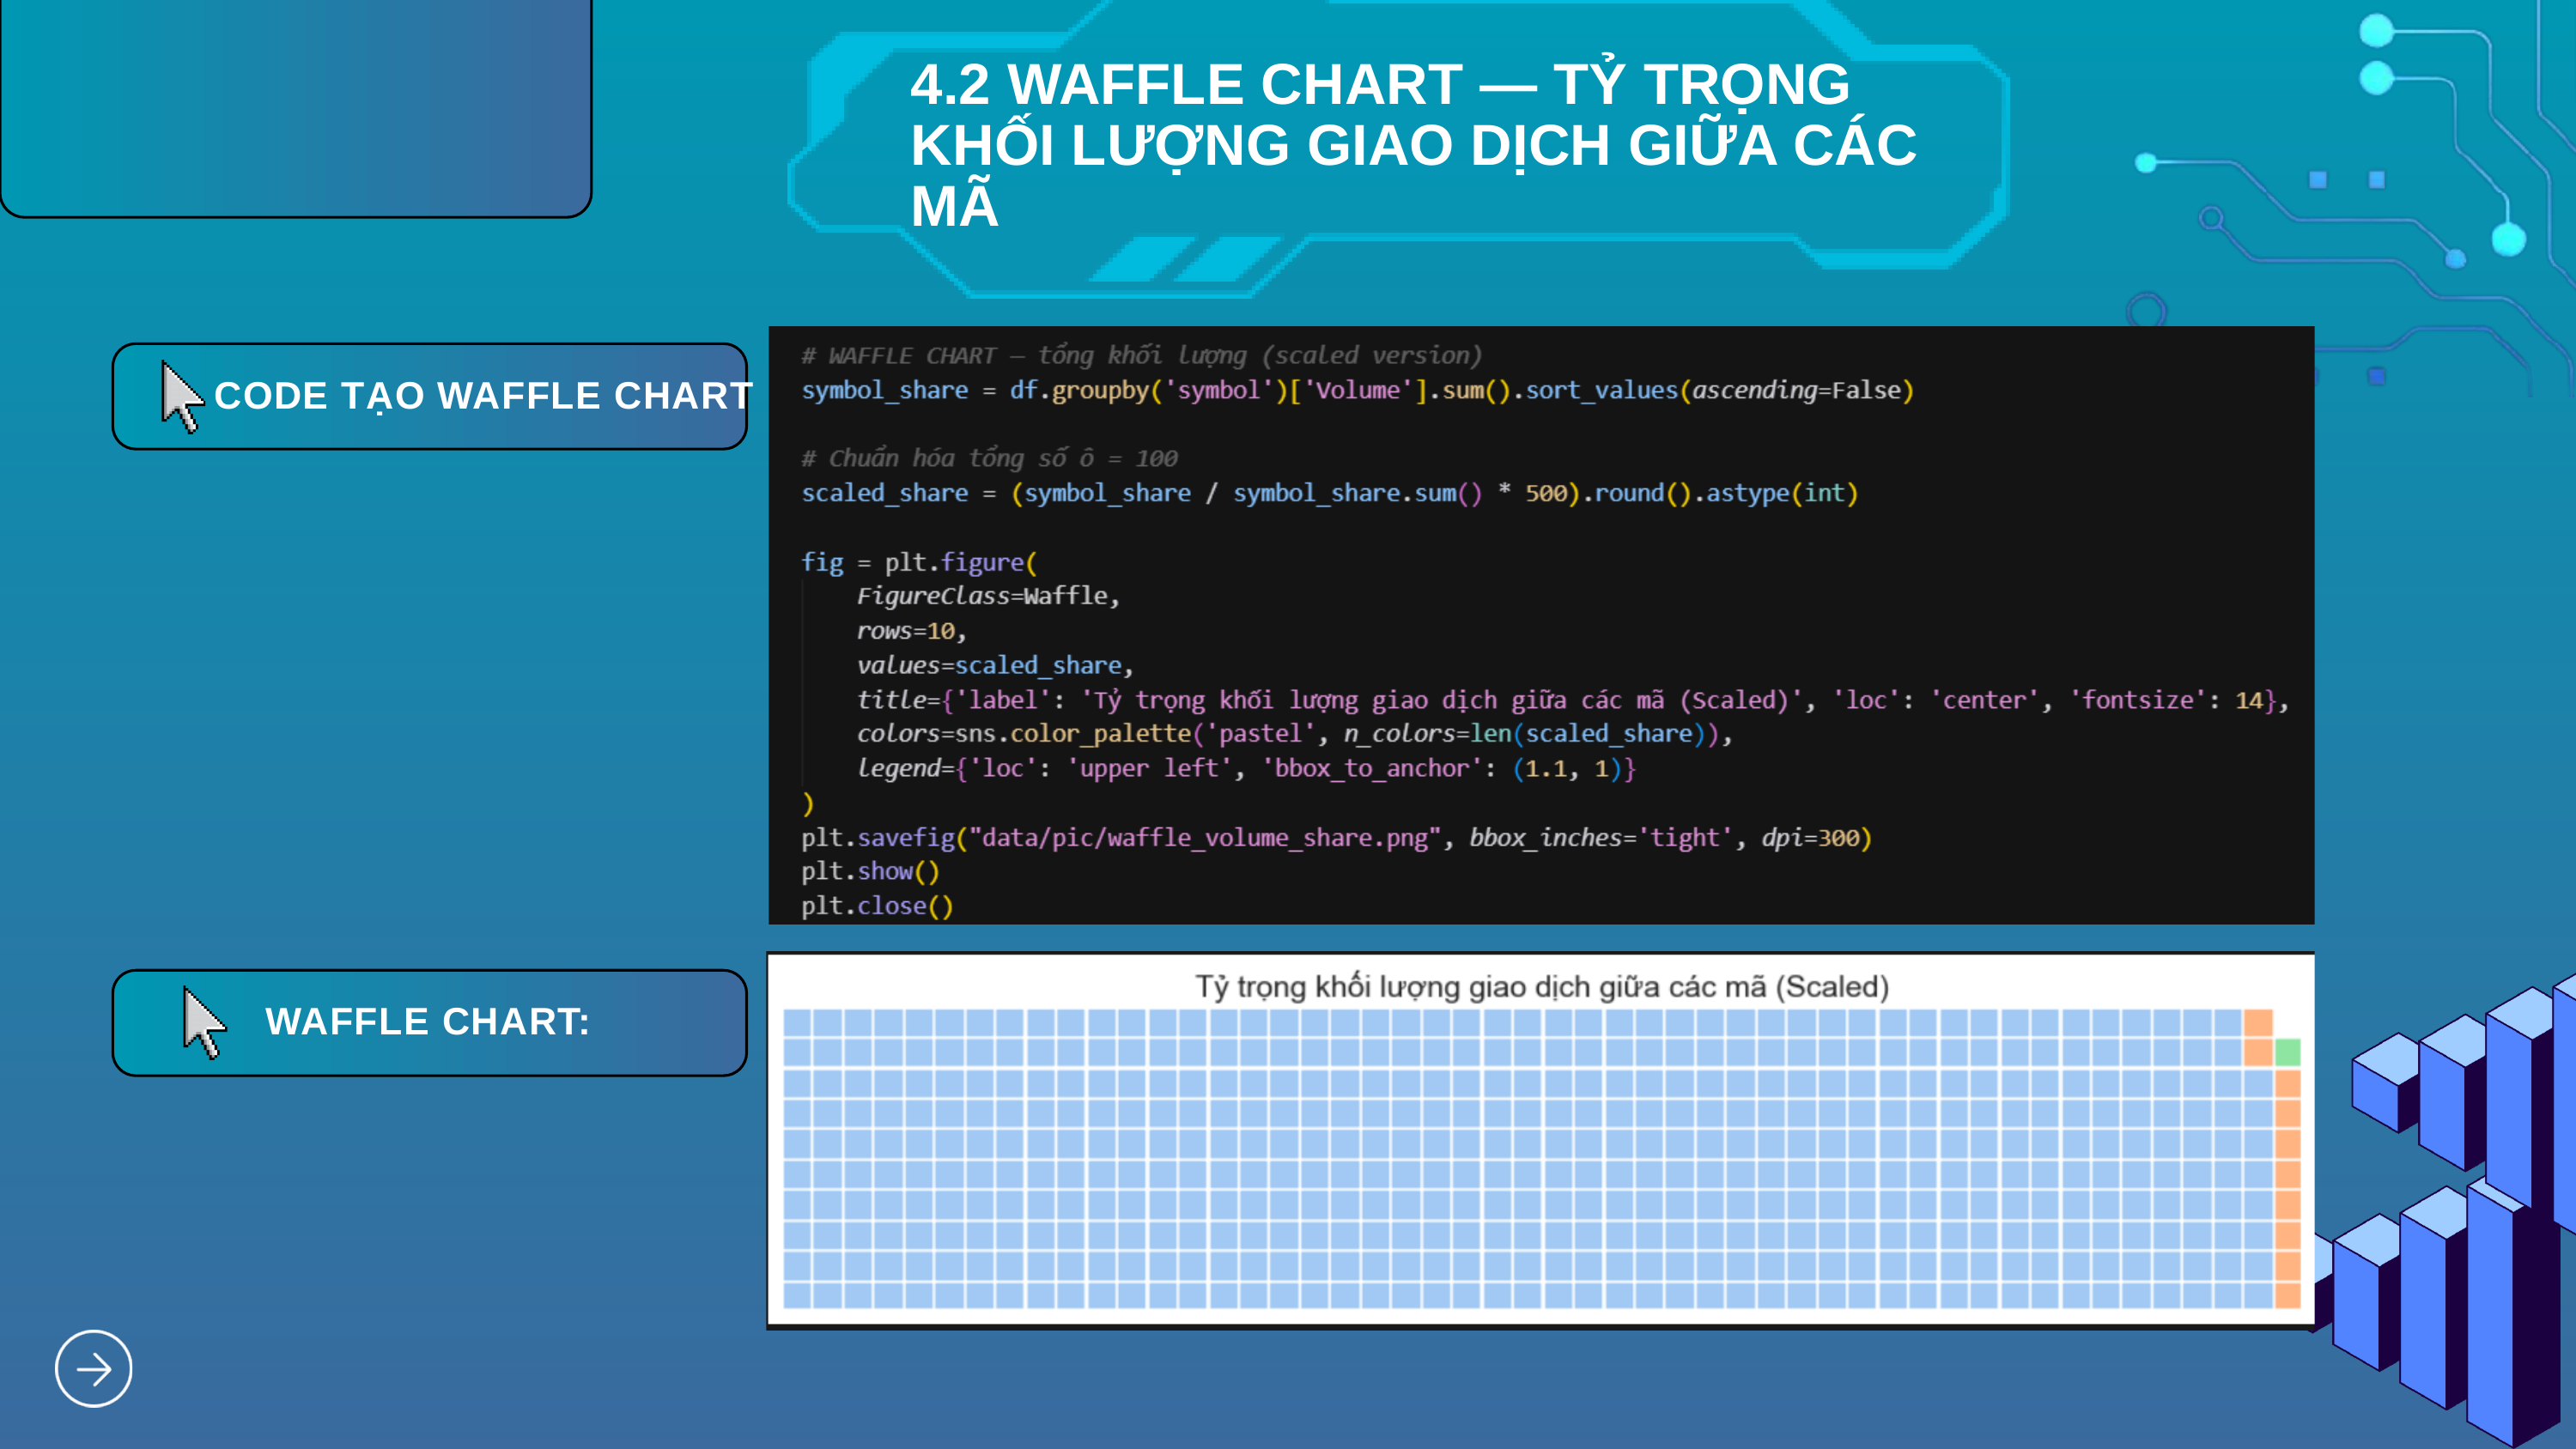

4.2 WAFFLE CHART — TỶ TRỌNG KHỐI LƯỢNG GIAO DỊCH GIỮA CÁC MÃ

 CODE TẠO WAFFLE CHART

WAFFLE CHART: